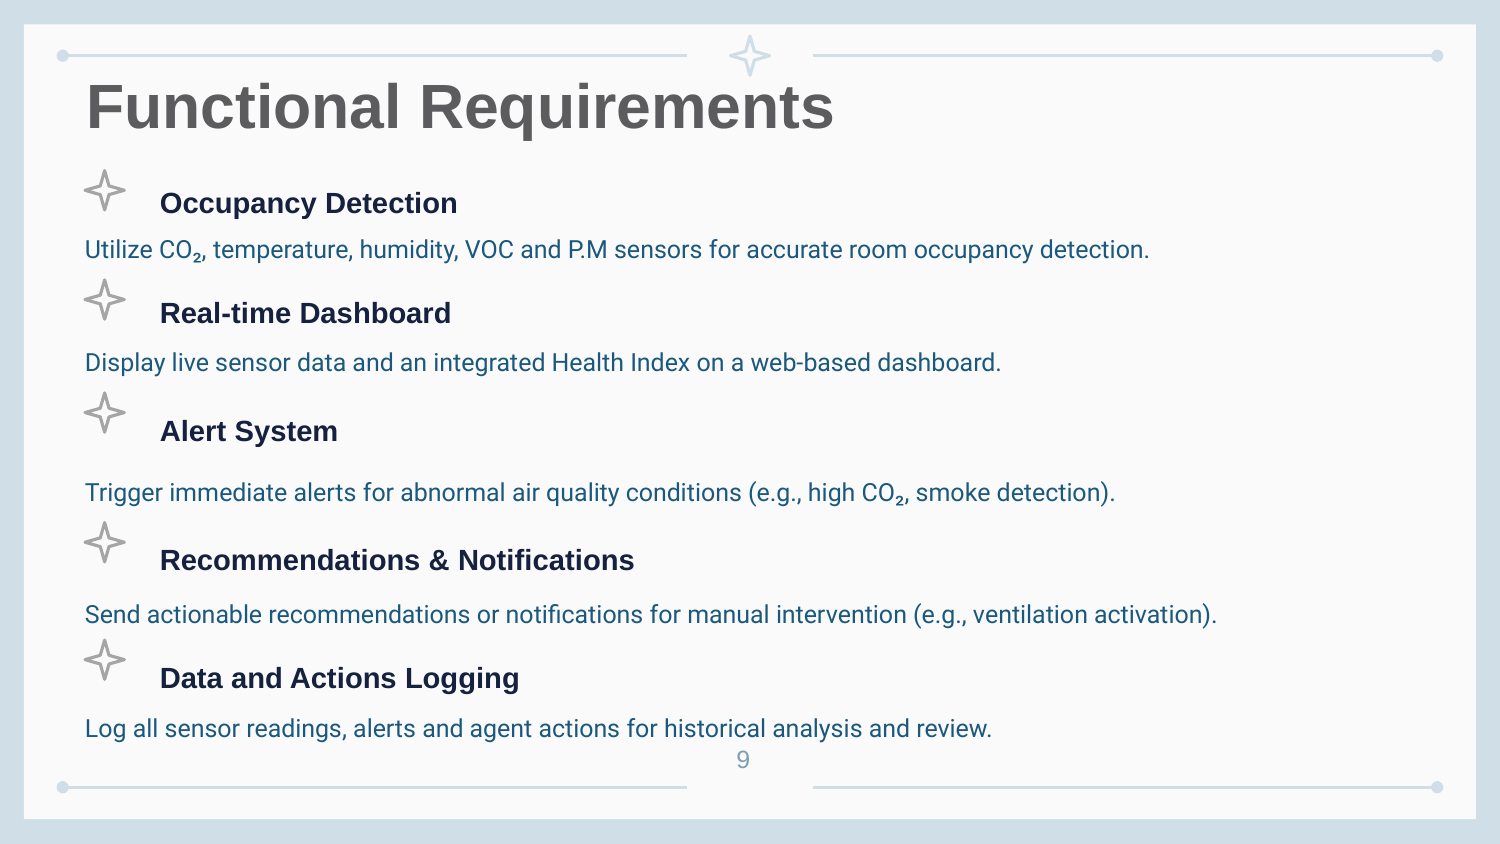

# Functional Requirements
Occupancy Detection

Utilize CO₂, temperature, humidity, VOC and P.M sensors for accurate room occupancy detection.
Real-time Dashboard

Display live sensor data and an integrated Health Index on a web-based dashboard.
Alert System

Trigger immediate alerts for abnormal air quality conditions (e.g., high CO₂, smoke detection).
Recommendations & Notifications

Send actionable recommendations or notifications for manual intervention (e.g., ventilation activation).
Data and Actions Logging

Log all sensor readings, alerts and agent actions for historical analysis and review.
9